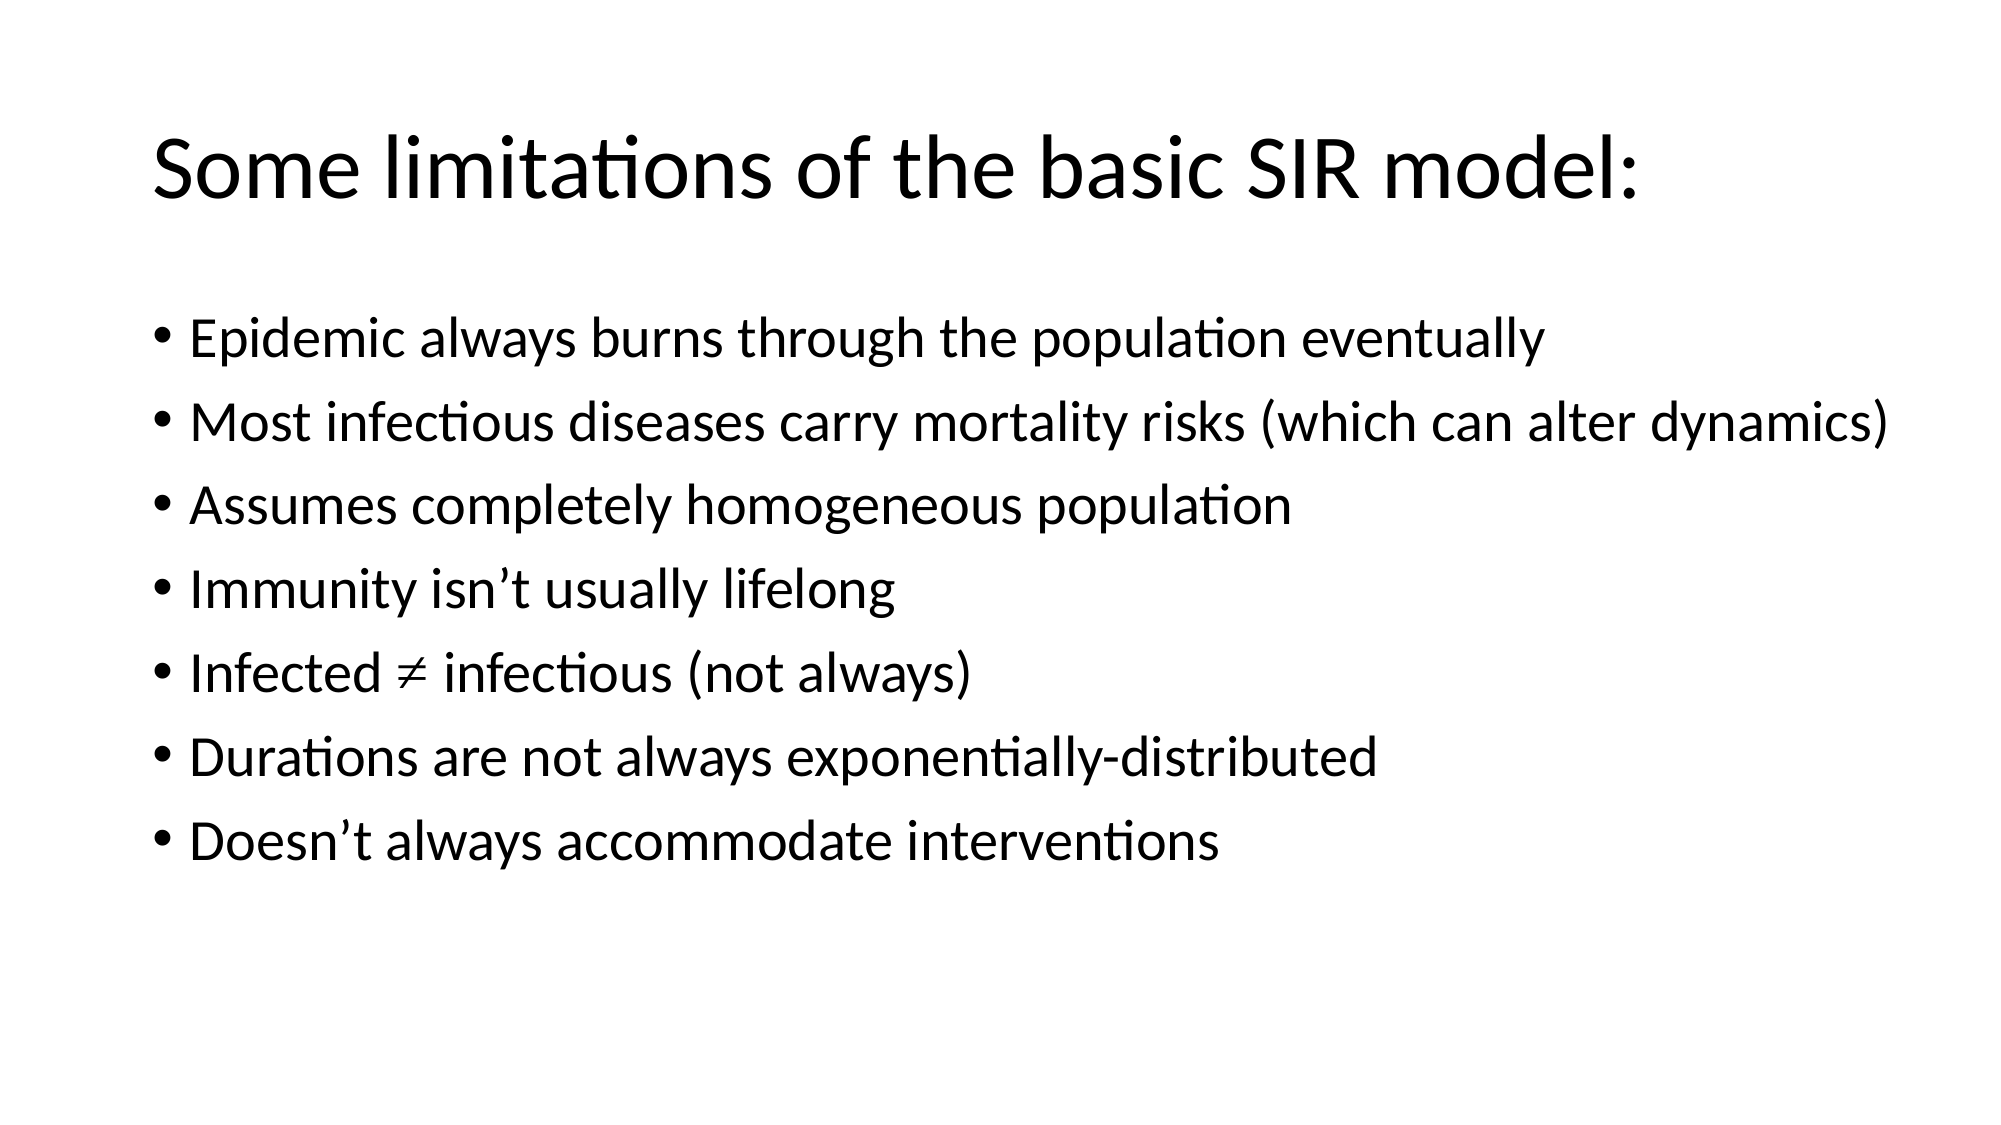

# Some limitations of the basic SIR model:
Epidemic always burns through the population eventually
Most infectious diseases carry mortality risks (which can alter dynamics)
Assumes completely homogeneous population
Immunity isn’t usually lifelong
Infected ≠ infectious (not always)
Durations are not always exponentially-distributed
Doesn’t always accommodate interventions